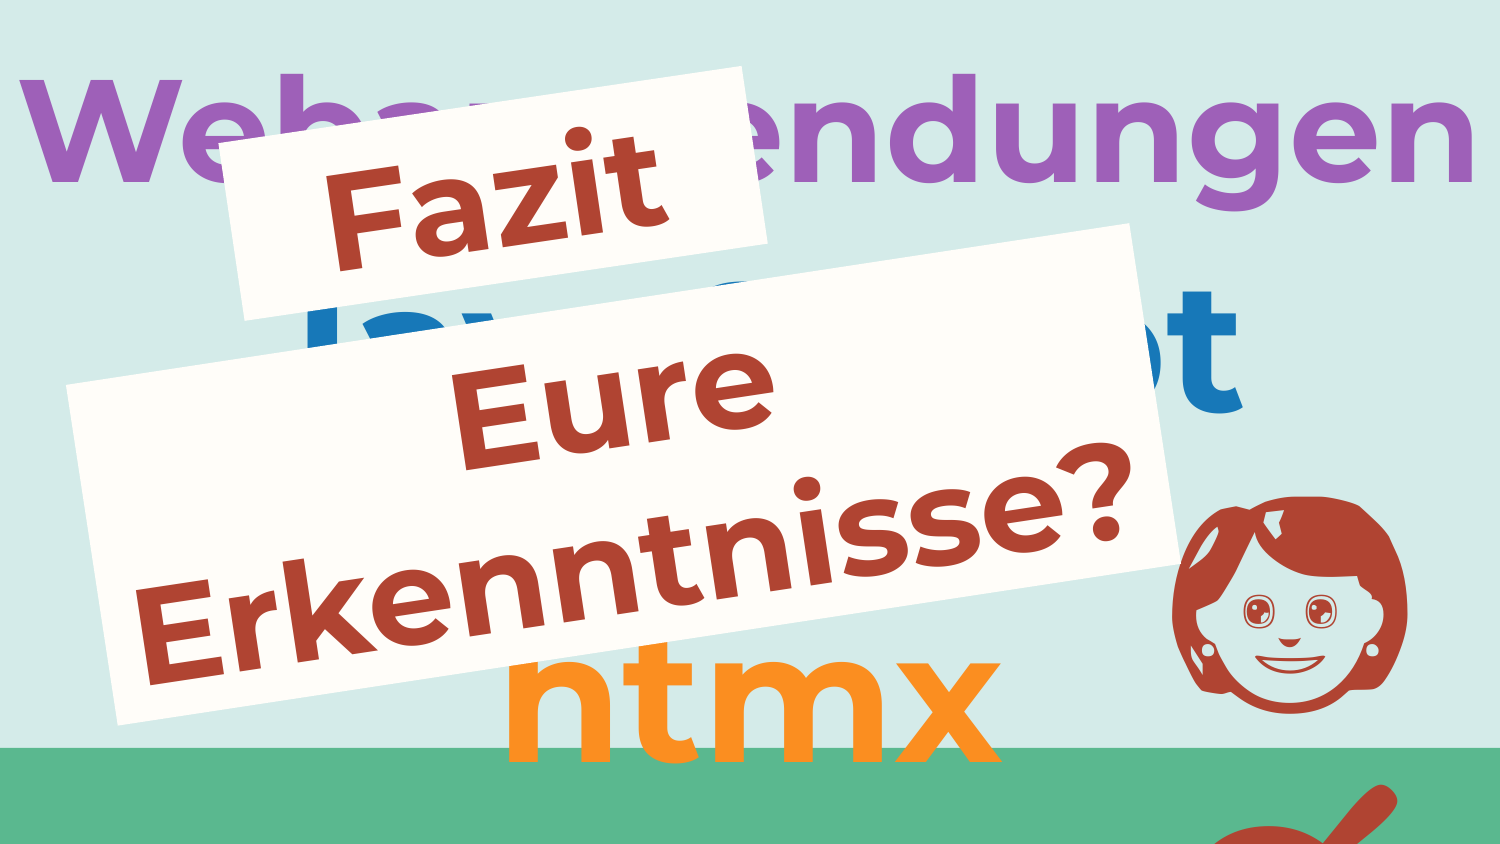

Webanwendungen
Fazit
JavaScript
Eure Erkenntnisse?
oder
👩‍🍳
htmx
#